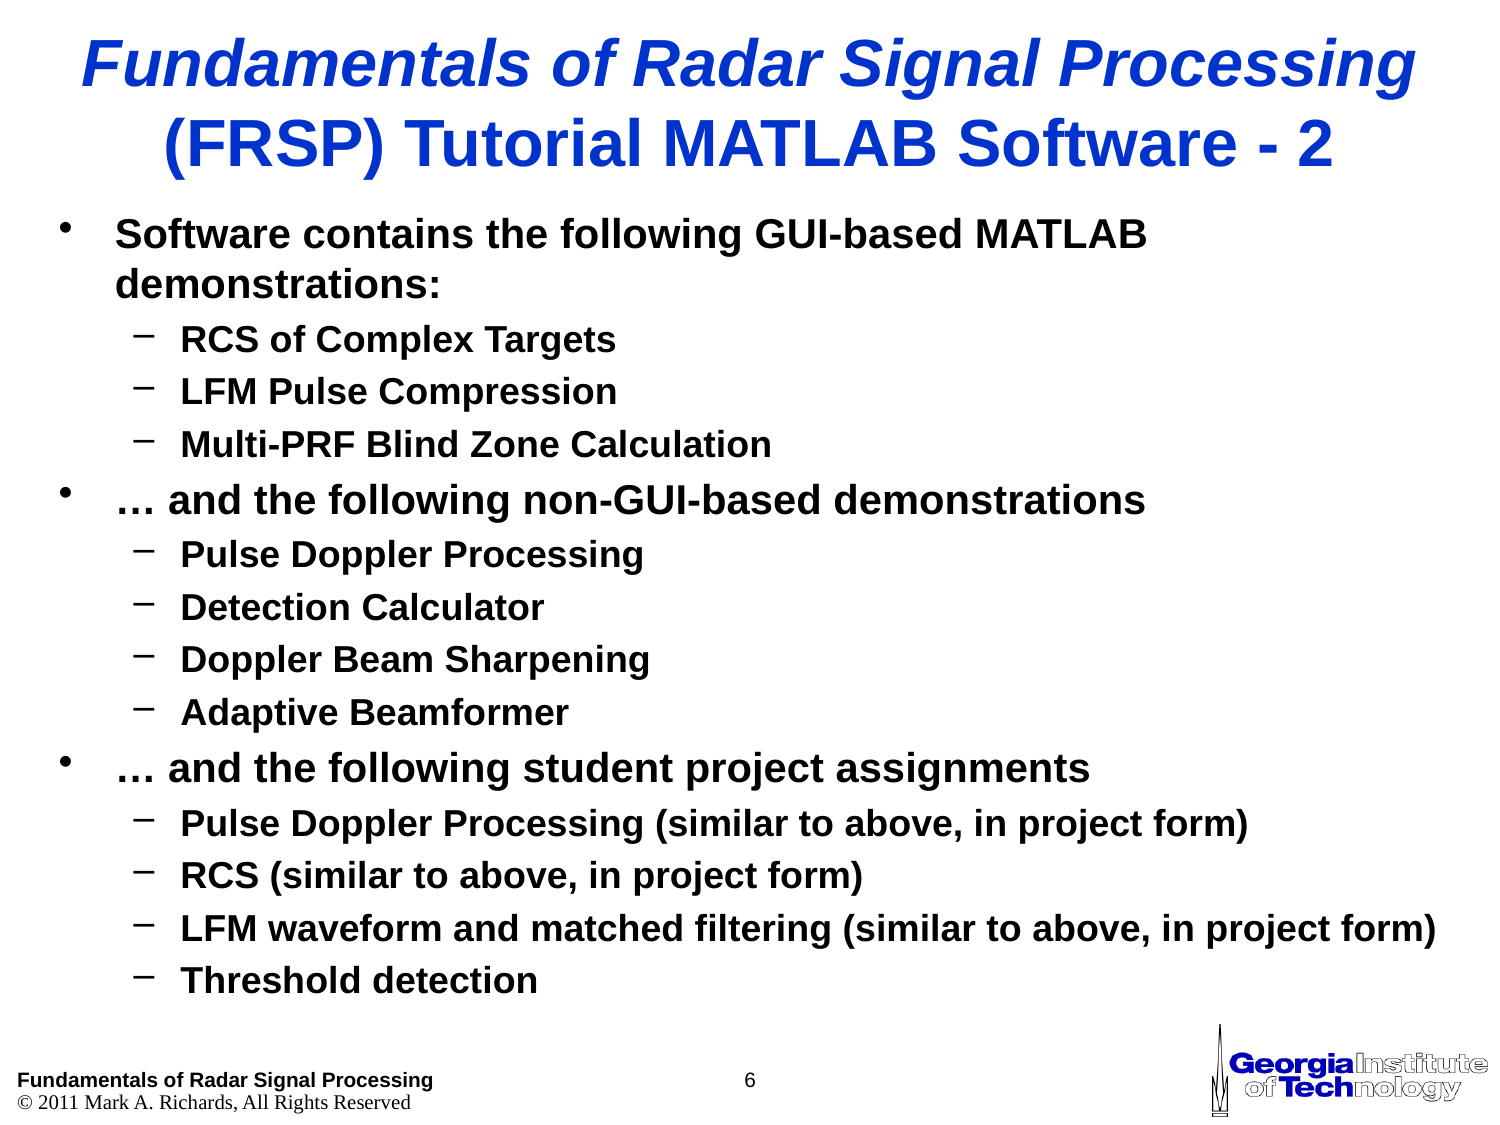

# Fundamentals of Radar Signal Processing (FRSP) Tutorial MATLAB Software - 2
Software contains the following GUI-based MATLAB demonstrations:
RCS of Complex Targets
LFM Pulse Compression
Multi-PRF Blind Zone Calculation
… and the following non-GUI-based demonstrations
Pulse Doppler Processing
Detection Calculator
Doppler Beam Sharpening
Adaptive Beamformer
… and the following student project assignments
Pulse Doppler Processing (similar to above, in project form)
RCS (similar to above, in project form)
LFM waveform and matched filtering (similar to above, in project form)
Threshold detection
6